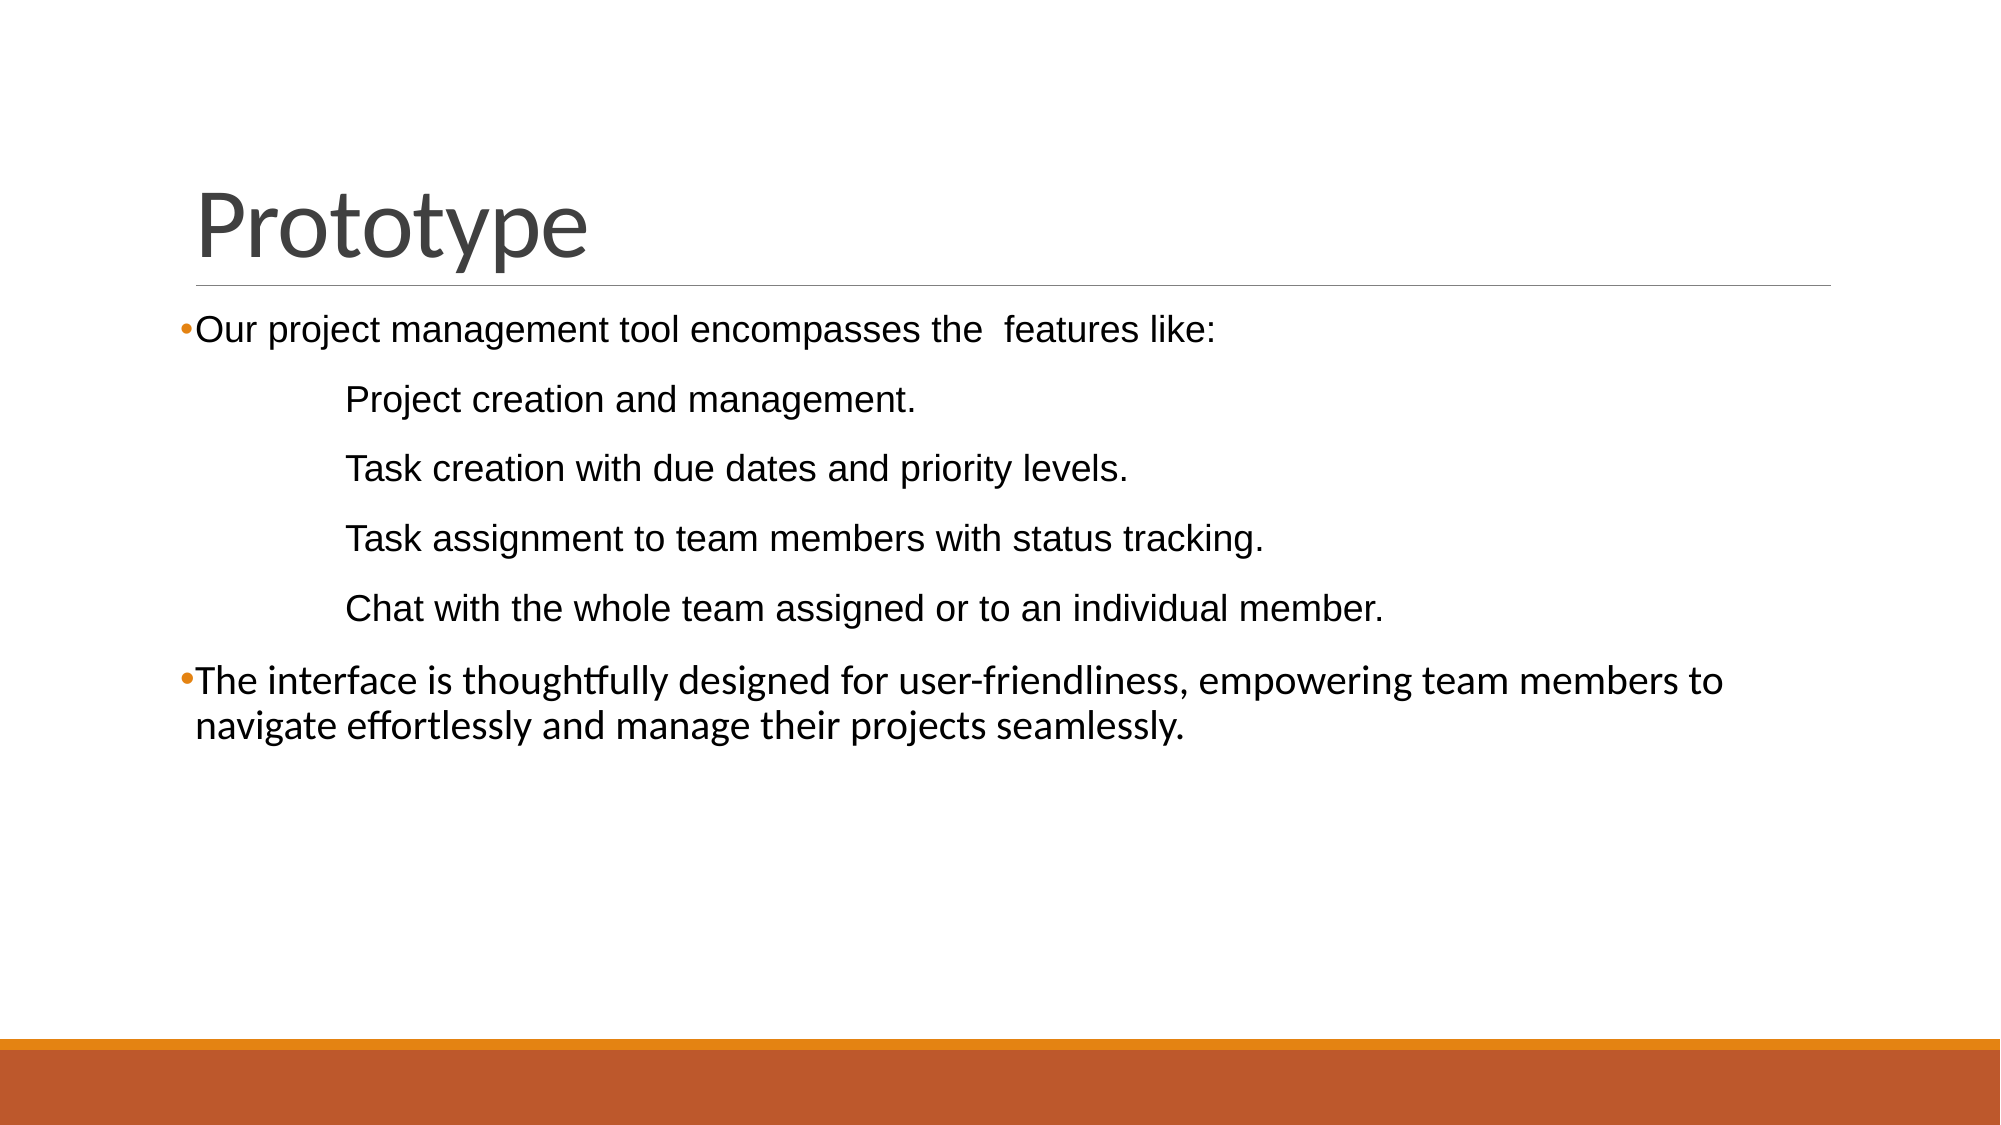

# Prototype
Our project management tool encompasses the  features like:
	Project creation and management.
	Task creation with due dates and priority levels.
	Task assignment to team members with status tracking.
	Chat with the whole team assigned or to an individual member.
The interface is thoughtfully designed for user-friendliness, empowering team members to navigate effortlessly and manage their projects seamlessly.